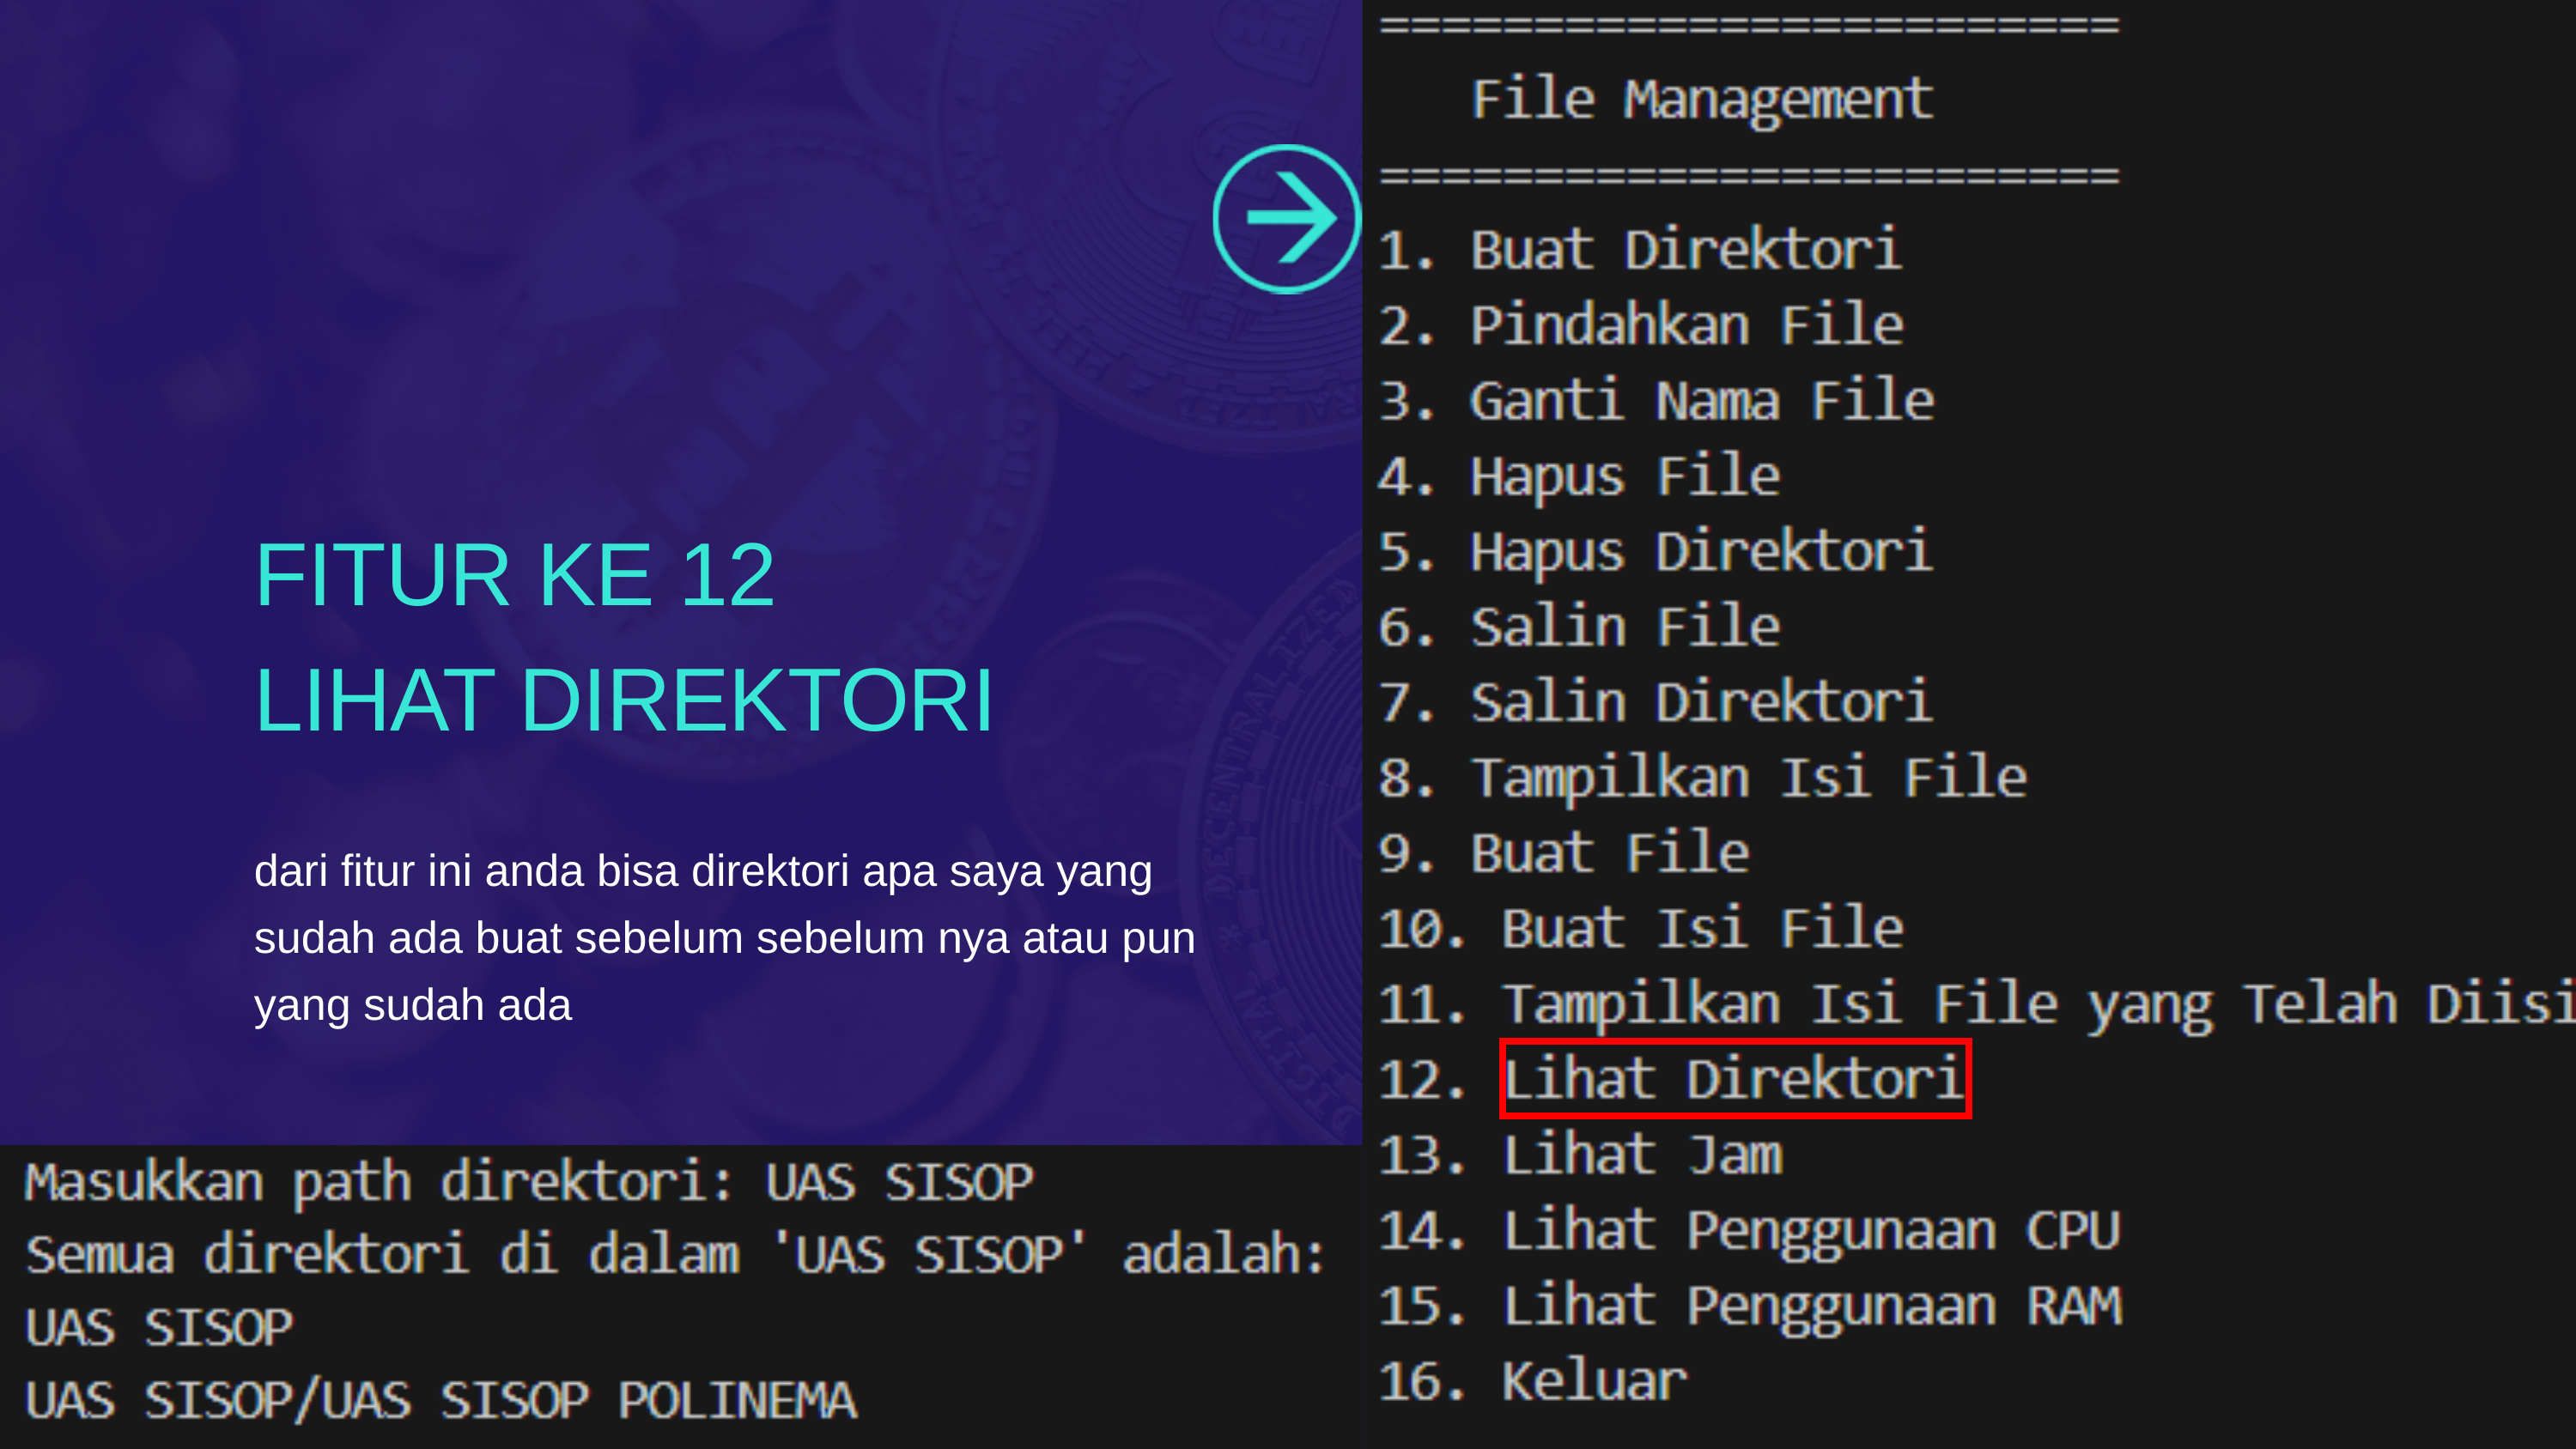

FITUR KE 12
LIHAT DIREKTORI
dari fitur ini anda bisa direktori apa saya yang sudah ada buat sebelum sebelum nya atau pun yang sudah ada